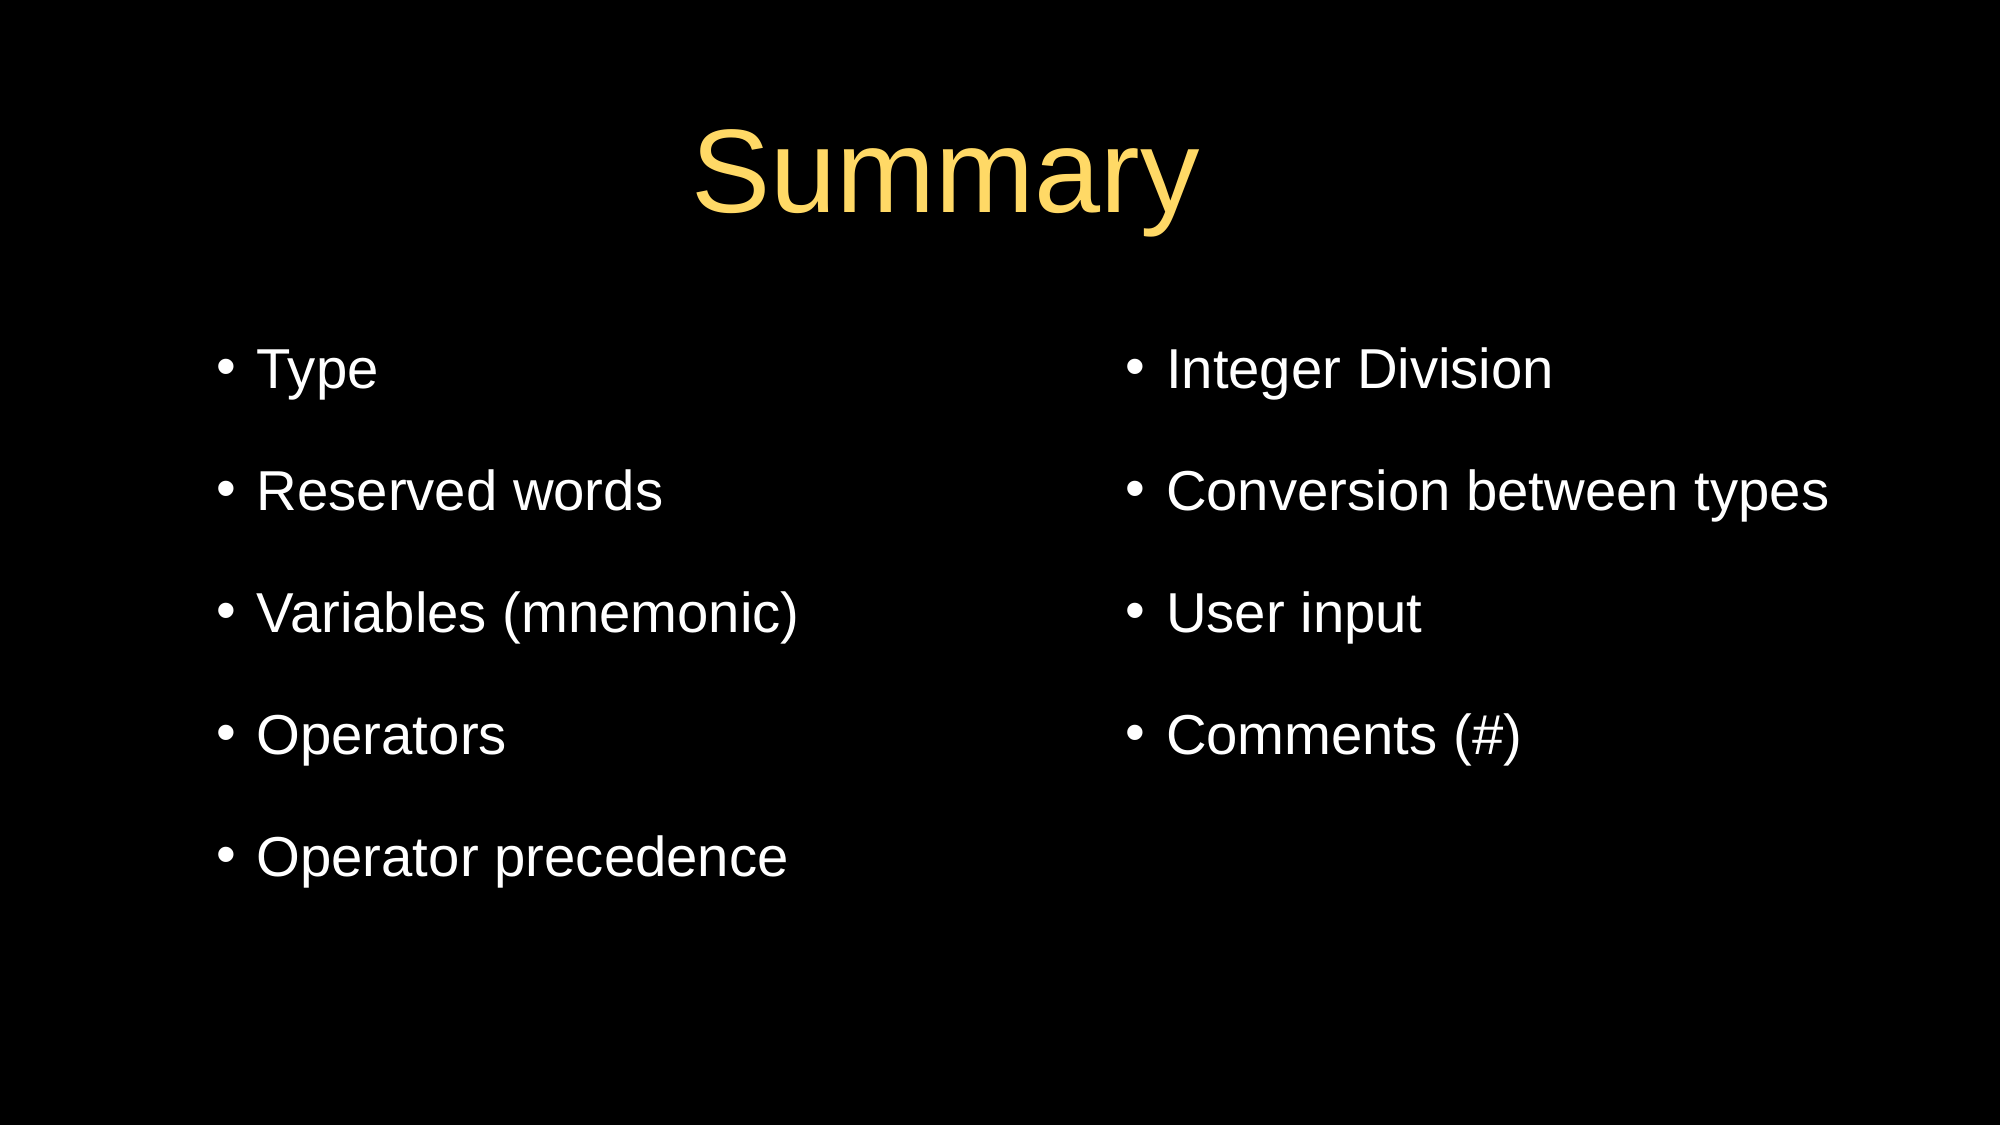

# Summary
Type
Reserved words
Variables (mnemonic)
Operators
Operator precedence

Integer Division
Conversion between types
User input
Comments (#)